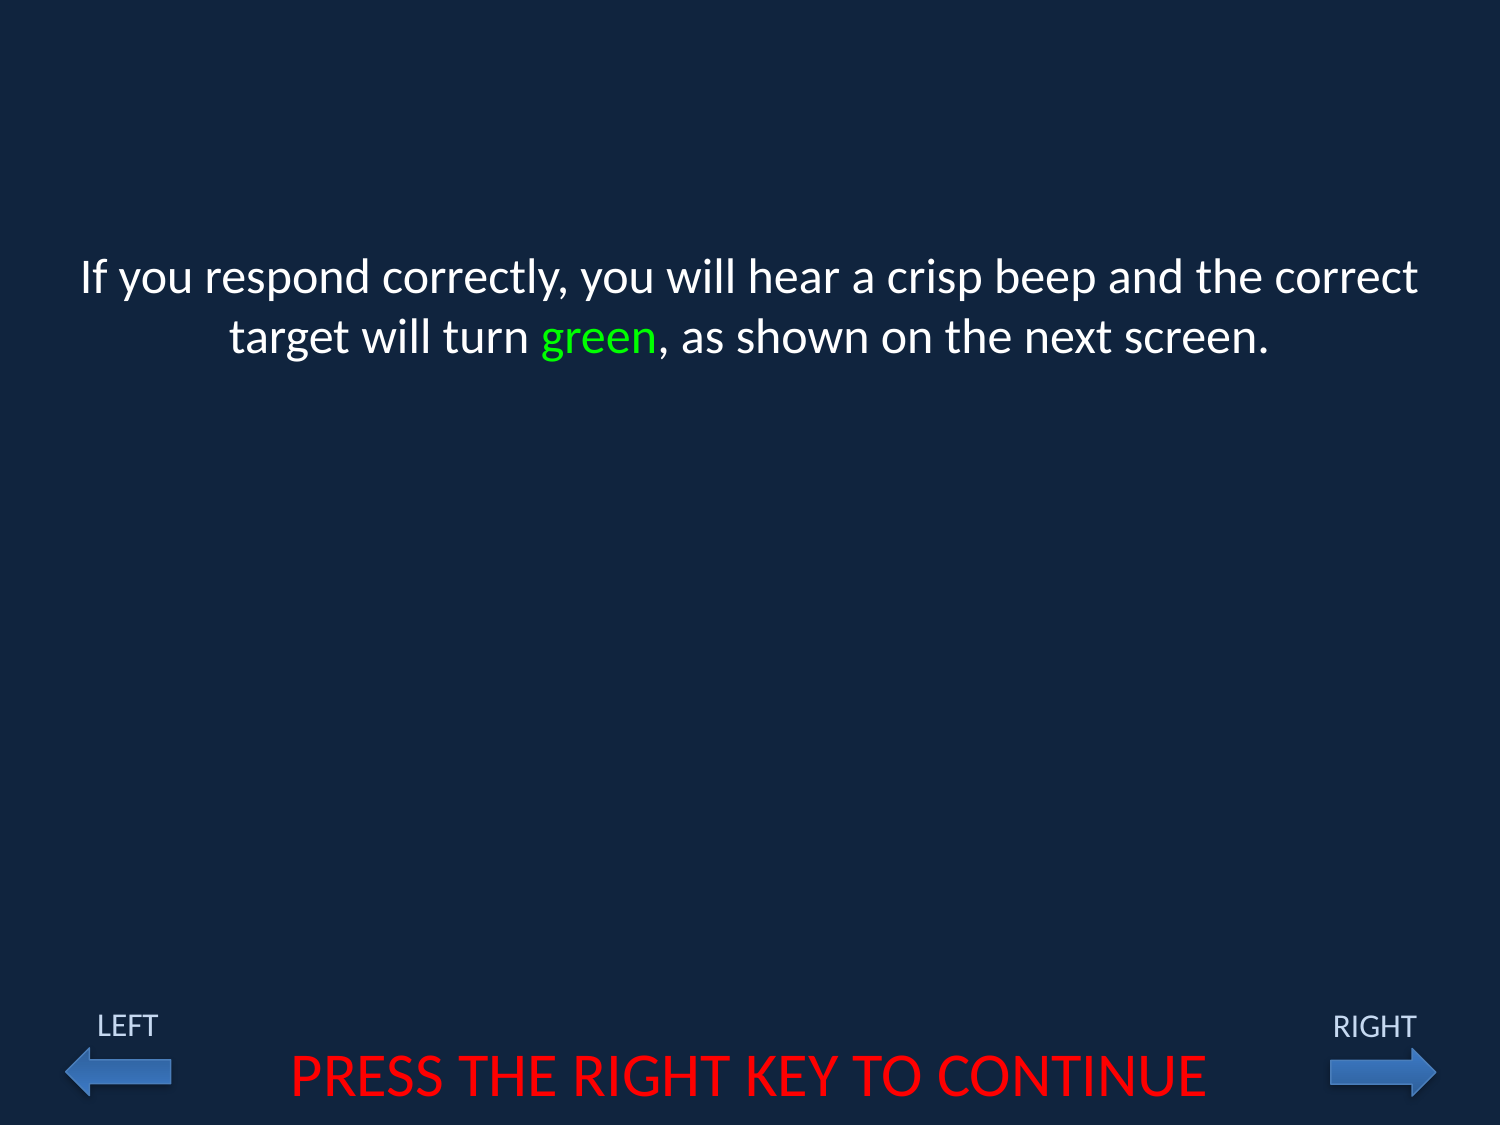

If you respond correctly, you will hear a crisp beep and the correct target will turn green, as shown on the next screen.

LEFT
RIGHT
PRESS THE RIGHT KEY TO CONTINUE